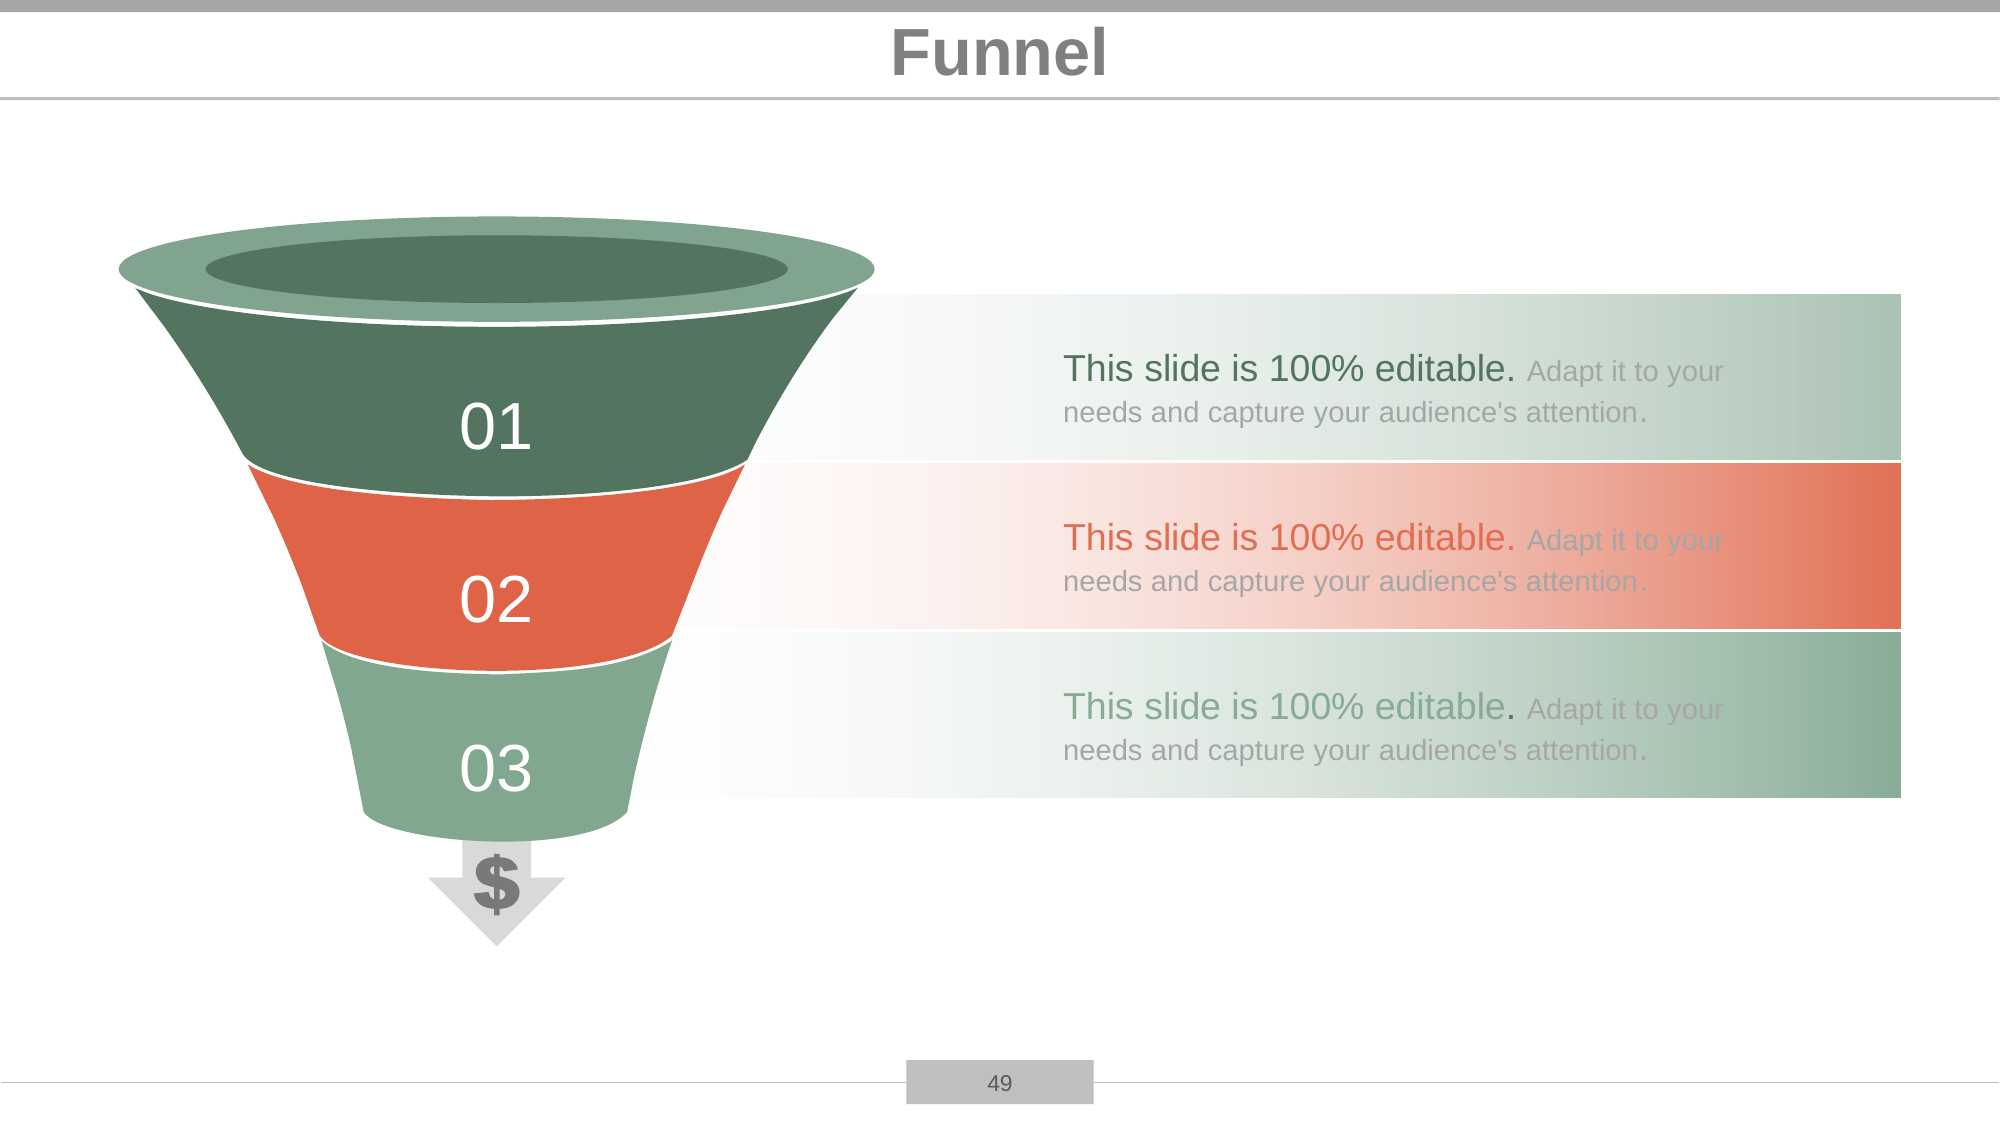

# Funnel

01
02
03

This slide is 100% editable. Adapt it to your needs and capture your audience's attention.

This slide is 100% editable. Adapt it to your needs and capture your audience's attention.

This slide is 100% editable. Adapt it to your needs and capture your audience's attention.
49